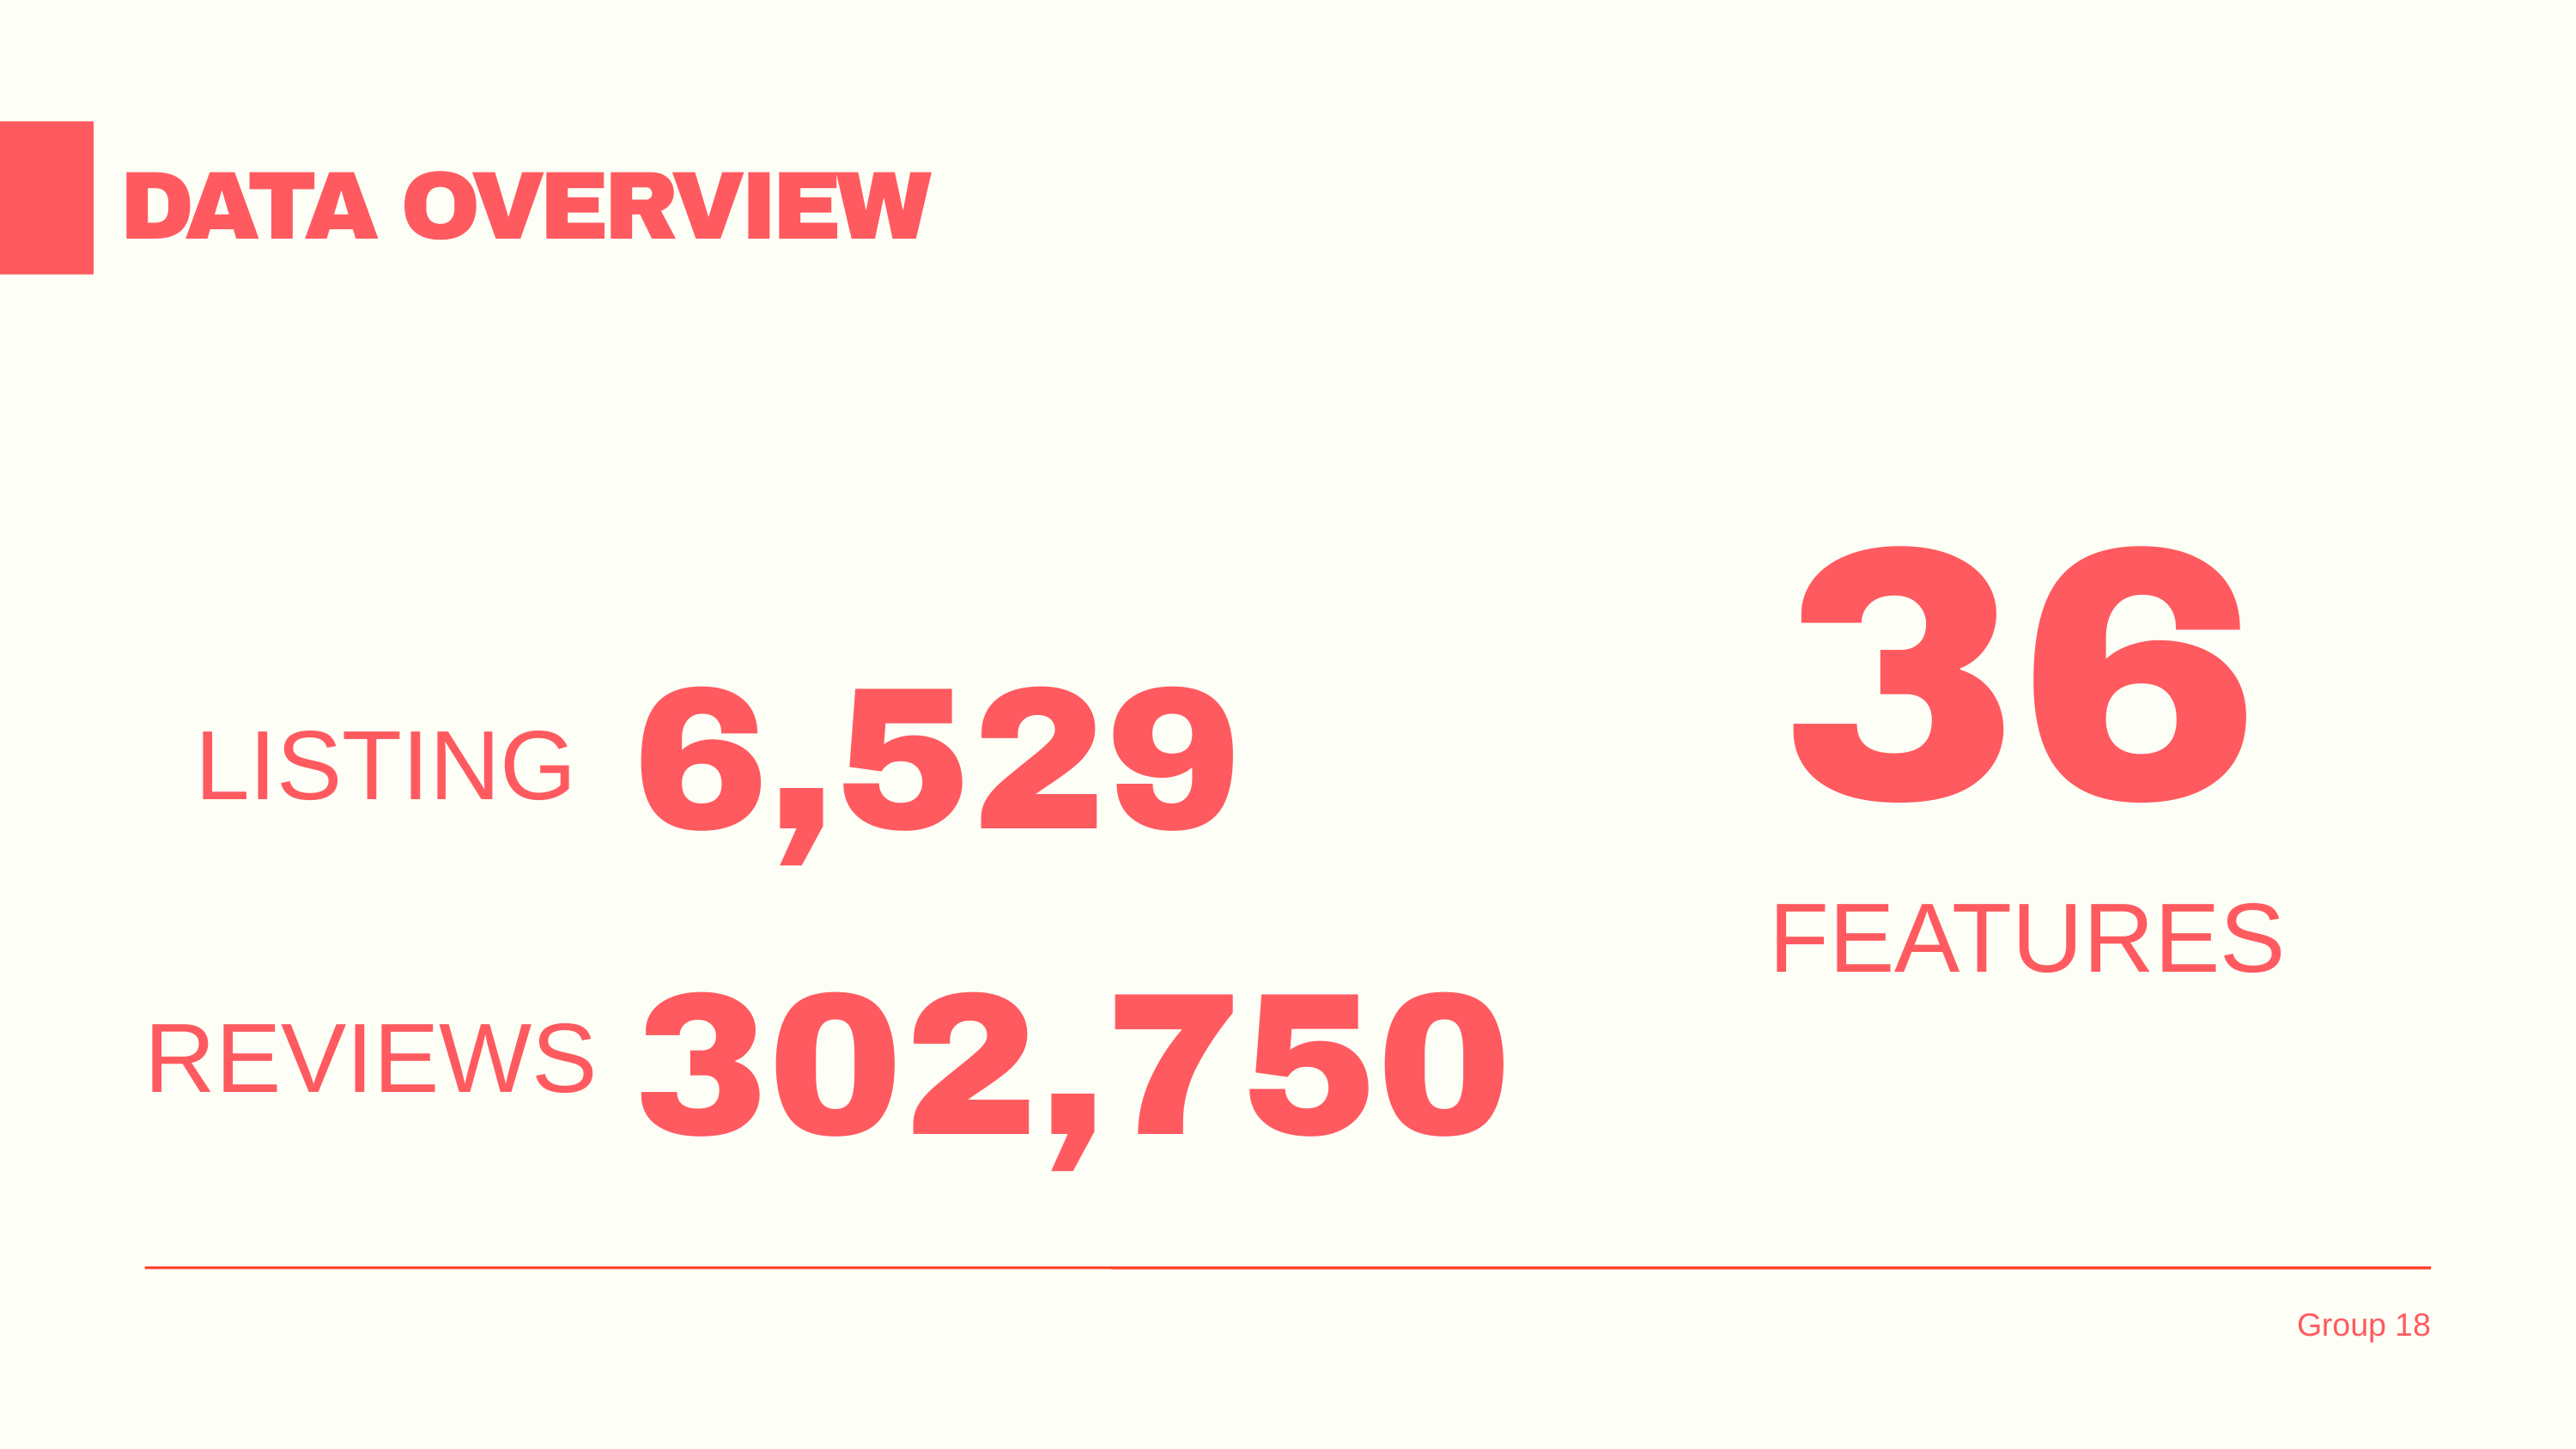

DATA OVERVIEW
36
6,529
LISTING
FEATURES
302,750
REVIEWS

Group 18